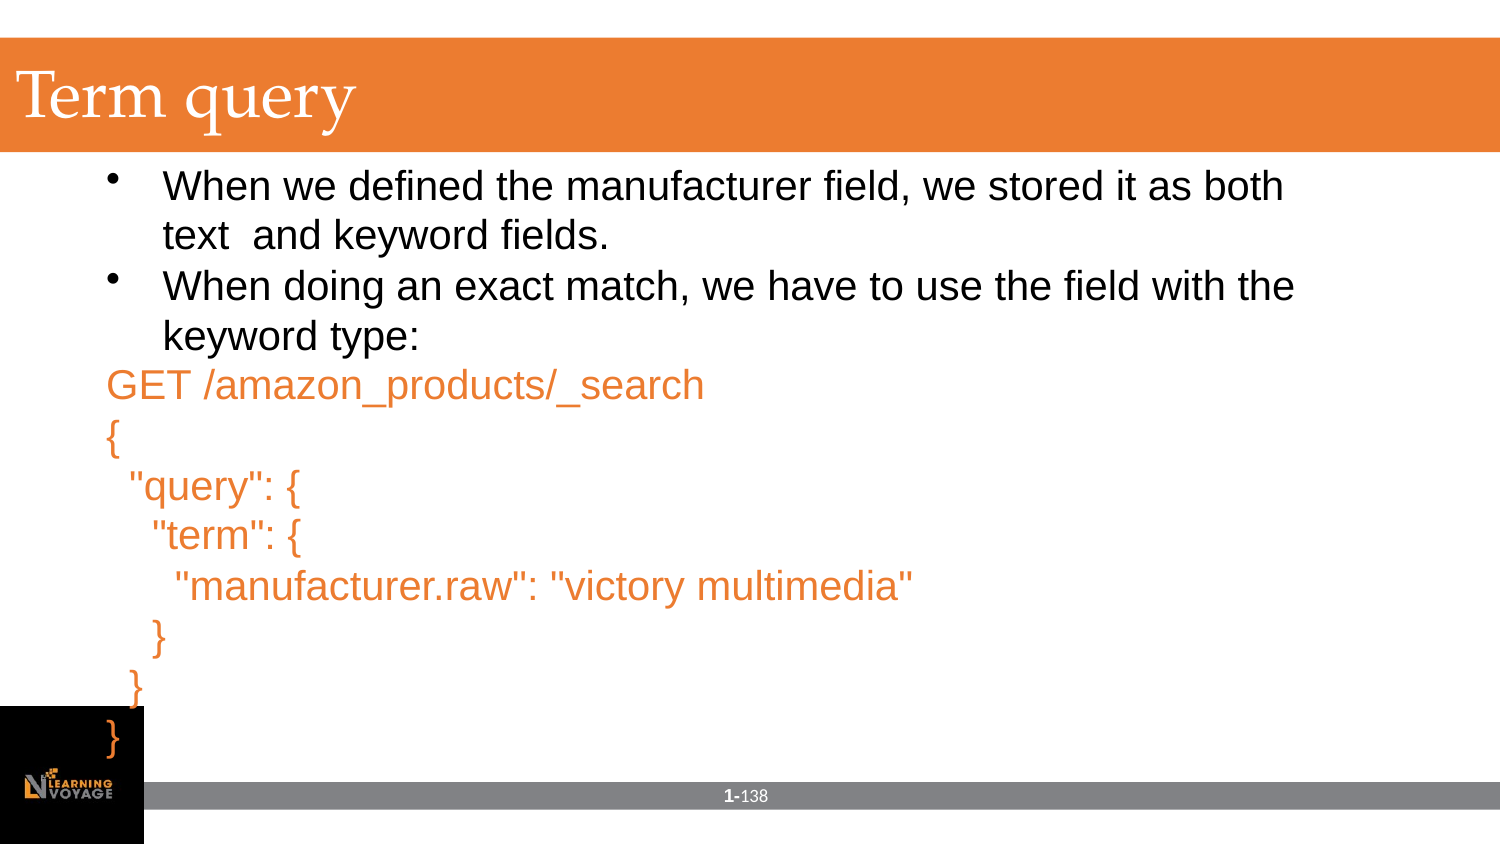

# Term query
When we defined the manufacturer field, we stored it as both text  and keyword fields.
When doing an exact match, we have to use the field with the
keyword type:
GET /amazon_products/_search
{
"query": {
"term": {
"manufacturer.raw": "victory multimedia"
}
}
}
1-138